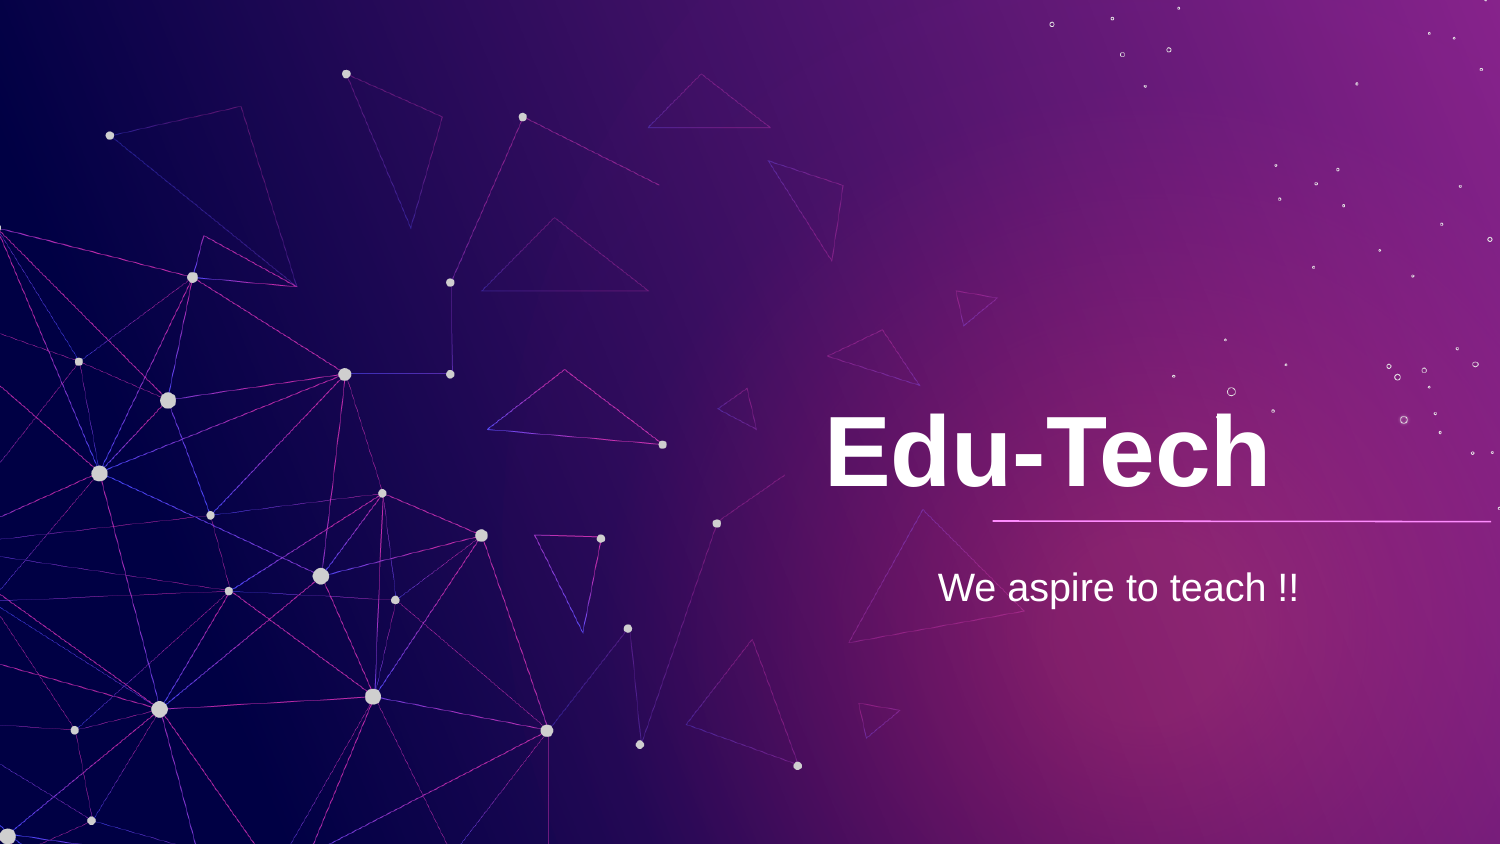

# Edu-Tech
We aspire to teach !!